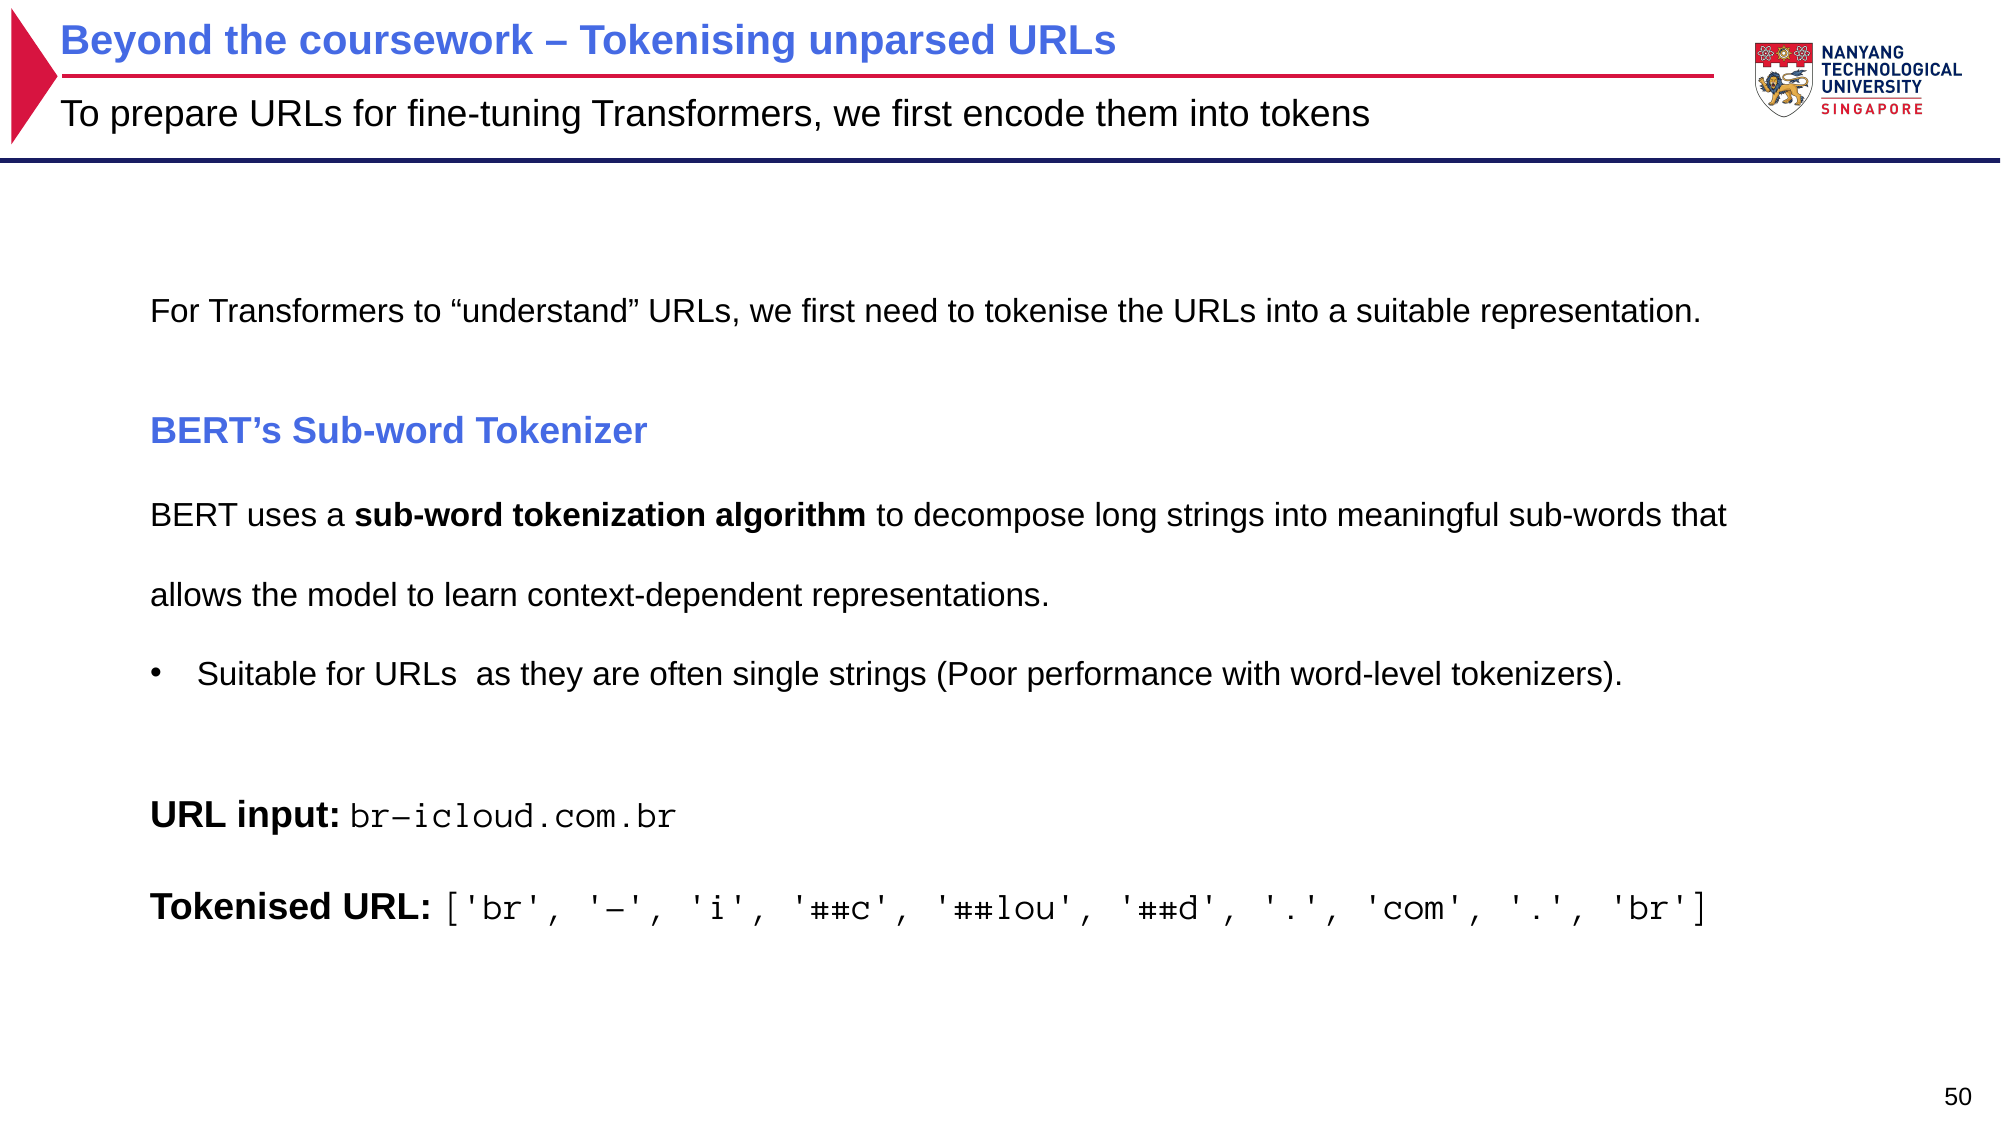

Beyond the coursework – Tokenising unparsed URLs
To prepare URLs for fine-tuning Transformers, we first encode them into tokens
For Transformers to “understand” URLs, we first need to tokenise the URLs into a suitable representation.
BERT’s Sub-word Tokenizer
BERT uses a sub-word tokenization algorithm to decompose long strings into meaningful sub-words that allows the model to learn context-dependent representations.
Suitable for URLs  as they are often single strings (Poor performance with word-level tokenizers).
URL input: br-icloud.com.br
Tokenised URL: ['br', '-', 'i', '##c', '##lou', '##d', '.', 'com', '.', 'br']